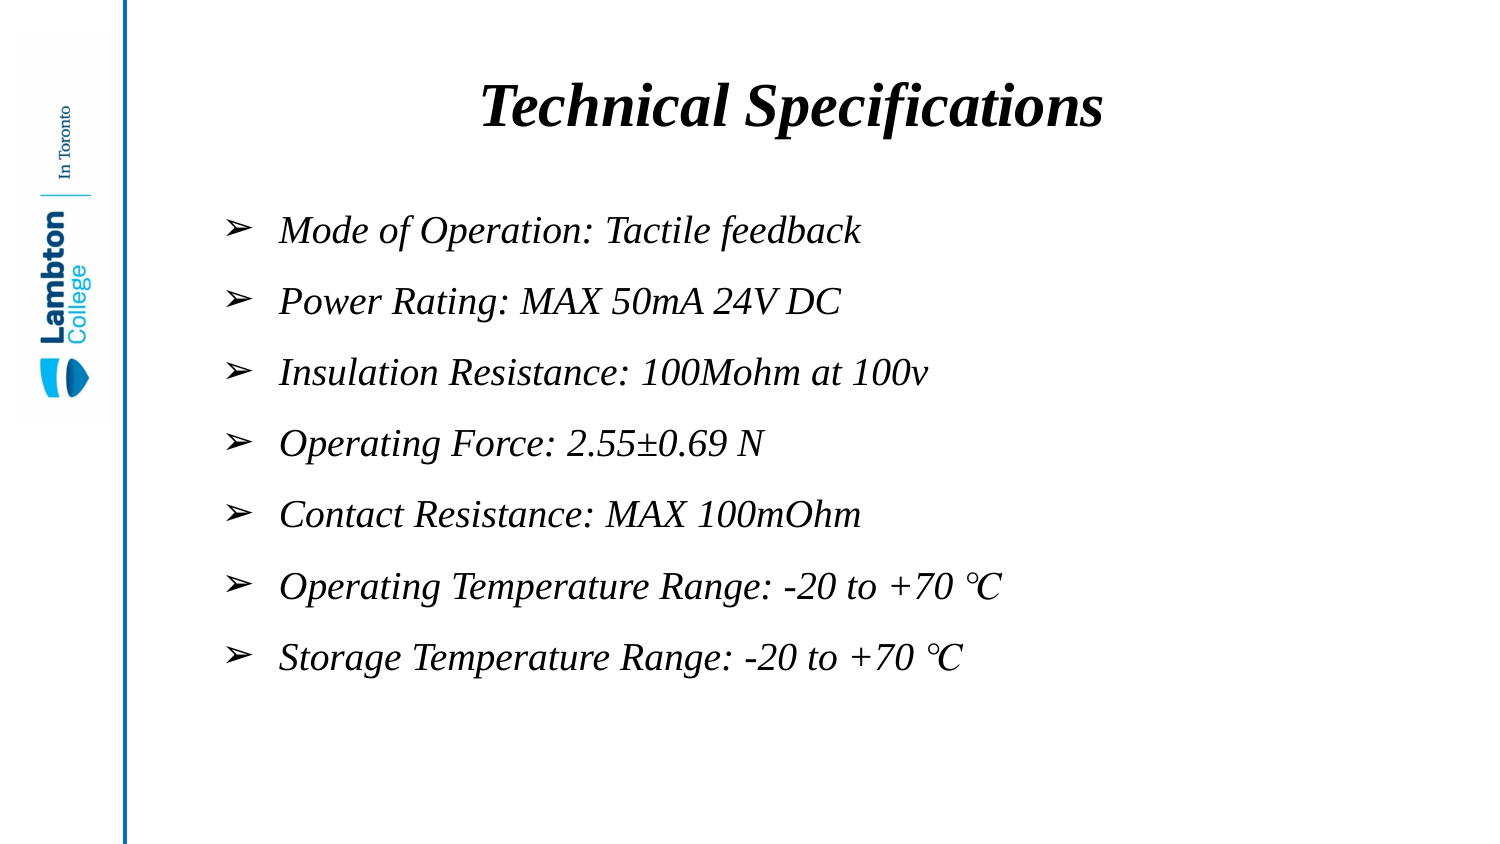

# Technical Specifications
Mode of Operation: Tactile feedback
Power Rating: MAX 50mA 24V DC
Insulation Resistance: 100Mohm at 100v
Operating Force: 2.55±0.69 N
Contact Resistance: MAX 100mOhm
Operating Temperature Range: -20 to +70 ℃
Storage Temperature Range: -20 to +70 ℃